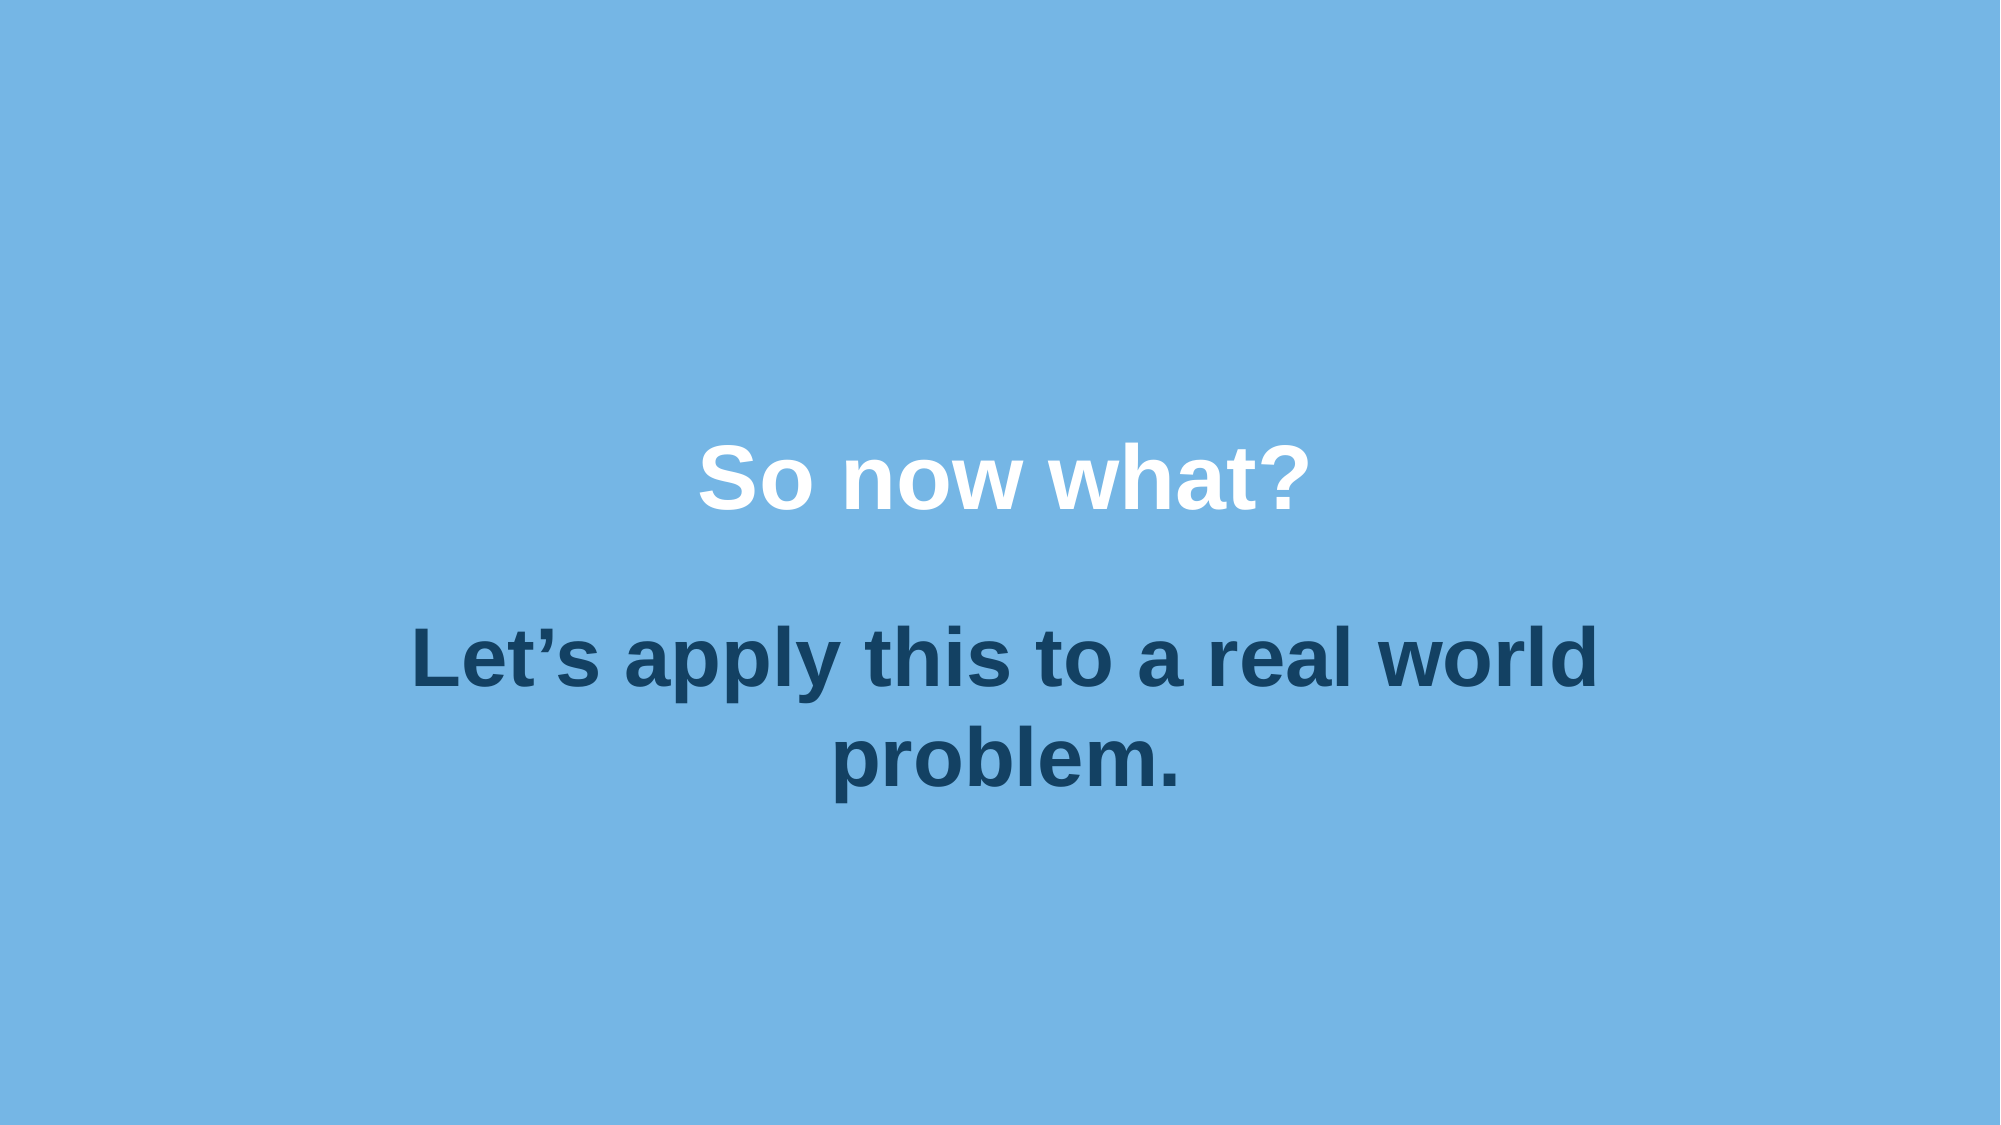

So now what?
# Let’s apply this to a real world problem.